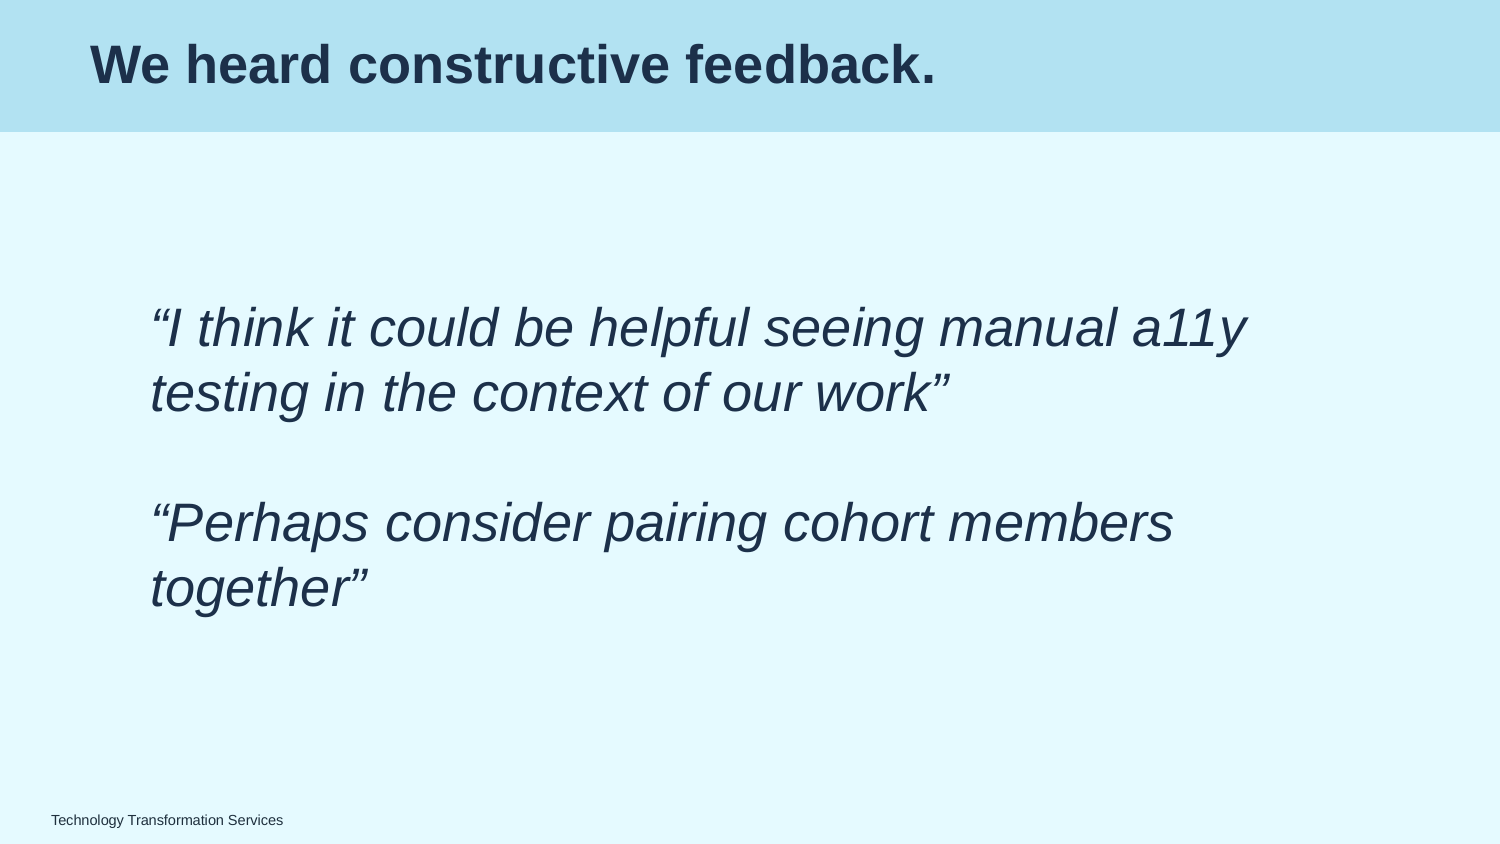

We heard constructive feedback.
# “I think it could be helpful seeing manual a11y testing in the context of our work”

“Perhaps consider pairing cohort members together”